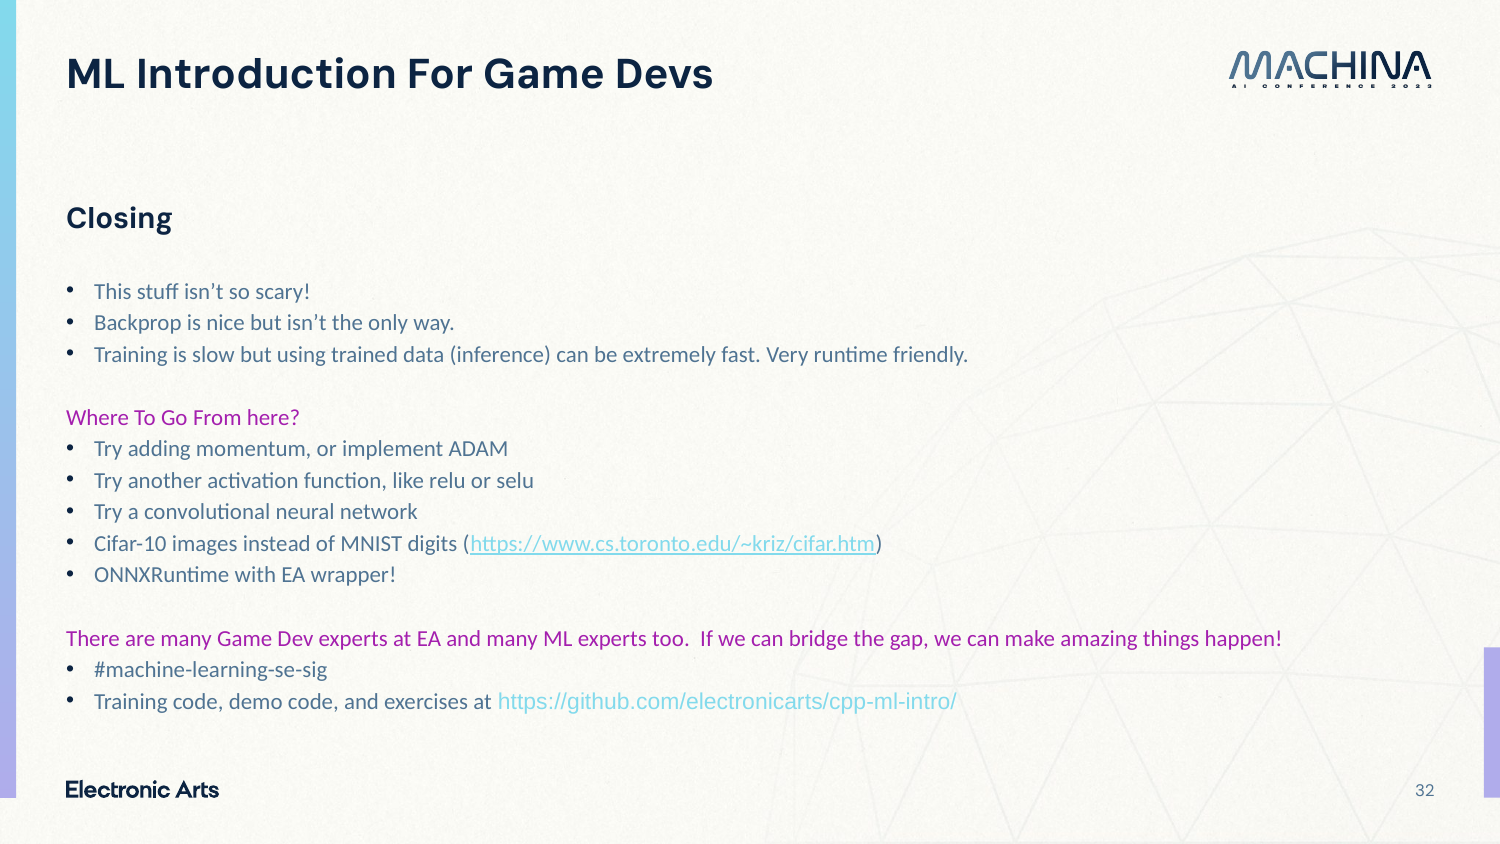

# ML Introduction For Game Devs
Closing
This stuff isn’t so scary!
Backprop is nice but isn’t the only way.
Training is slow but using trained data (inference) can be extremely fast. Very runtime friendly.

Where To Go From here?
Try adding momentum, or implement ADAM
Try another activation function, like relu or selu
Try a convolutional neural network
Cifar-10 images instead of MNIST digits (https://www.cs.toronto.edu/~kriz/cifar.htm)
ONNXRuntime with EA wrapper!

There are many Game Dev experts at EA and many ML experts too.  If we can bridge the gap, we can make amazing things happen!
#machine-learning-se-sig
Training code, demo code, and exercises at https://github.com/electronicarts/cpp-ml-intro/